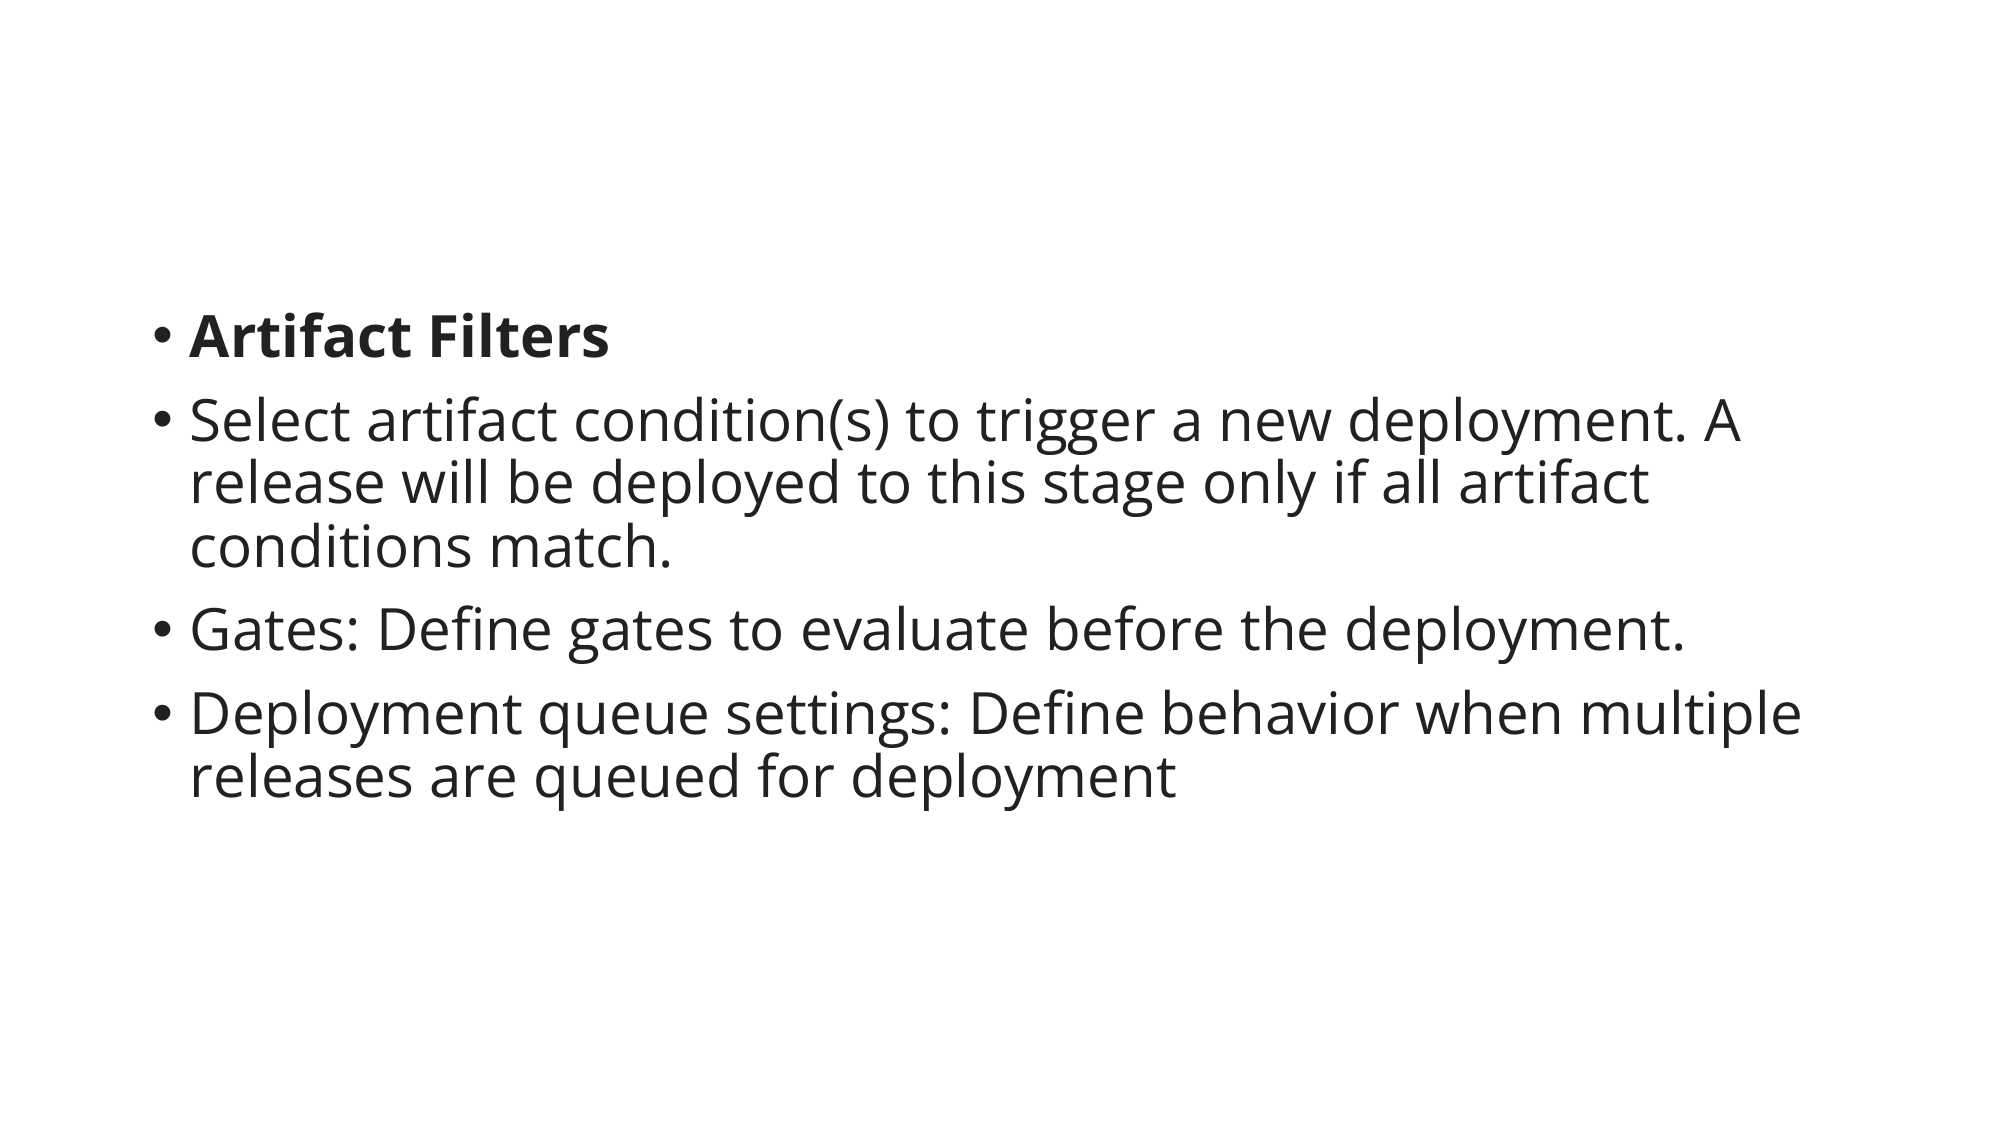

#
Artifact Filters
Select artifact condition(s) to trigger a new deployment. A release will be deployed to this stage only if all artifact conditions match.
Gates: Define gates to evaluate before the deployment.
Deployment queue settings: Define behavior when multiple releases are queued for deployment